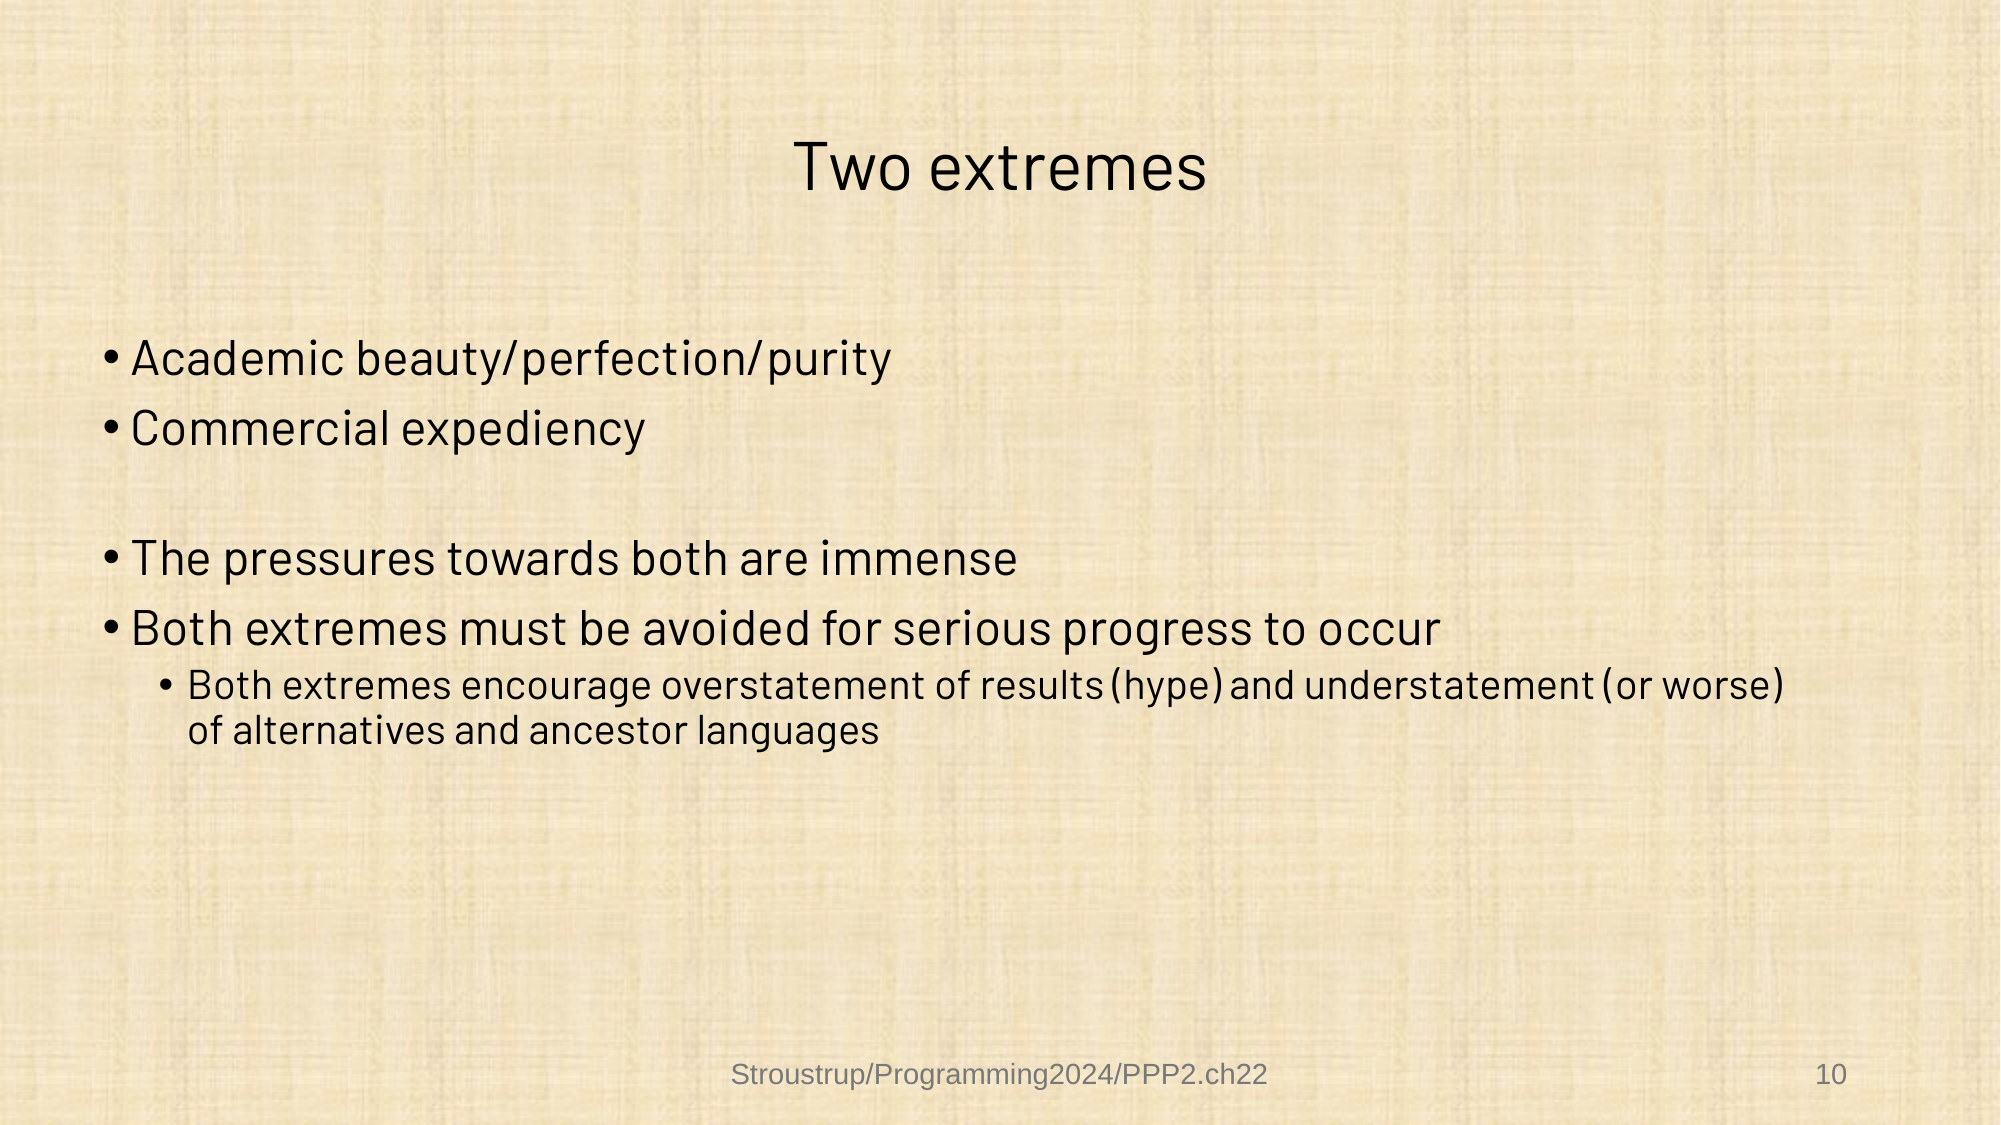

# Two extremes
Academic beauty/perfection/purity
Commercial expediency

The pressures towards both are immense
Both extremes must be avoided for serious progress to occur
Both extremes encourage overstatement of results (hype) and understatement (or worse) of alternatives and ancestor languages
Stroustrup/Programming2024/PPP2.ch22
10